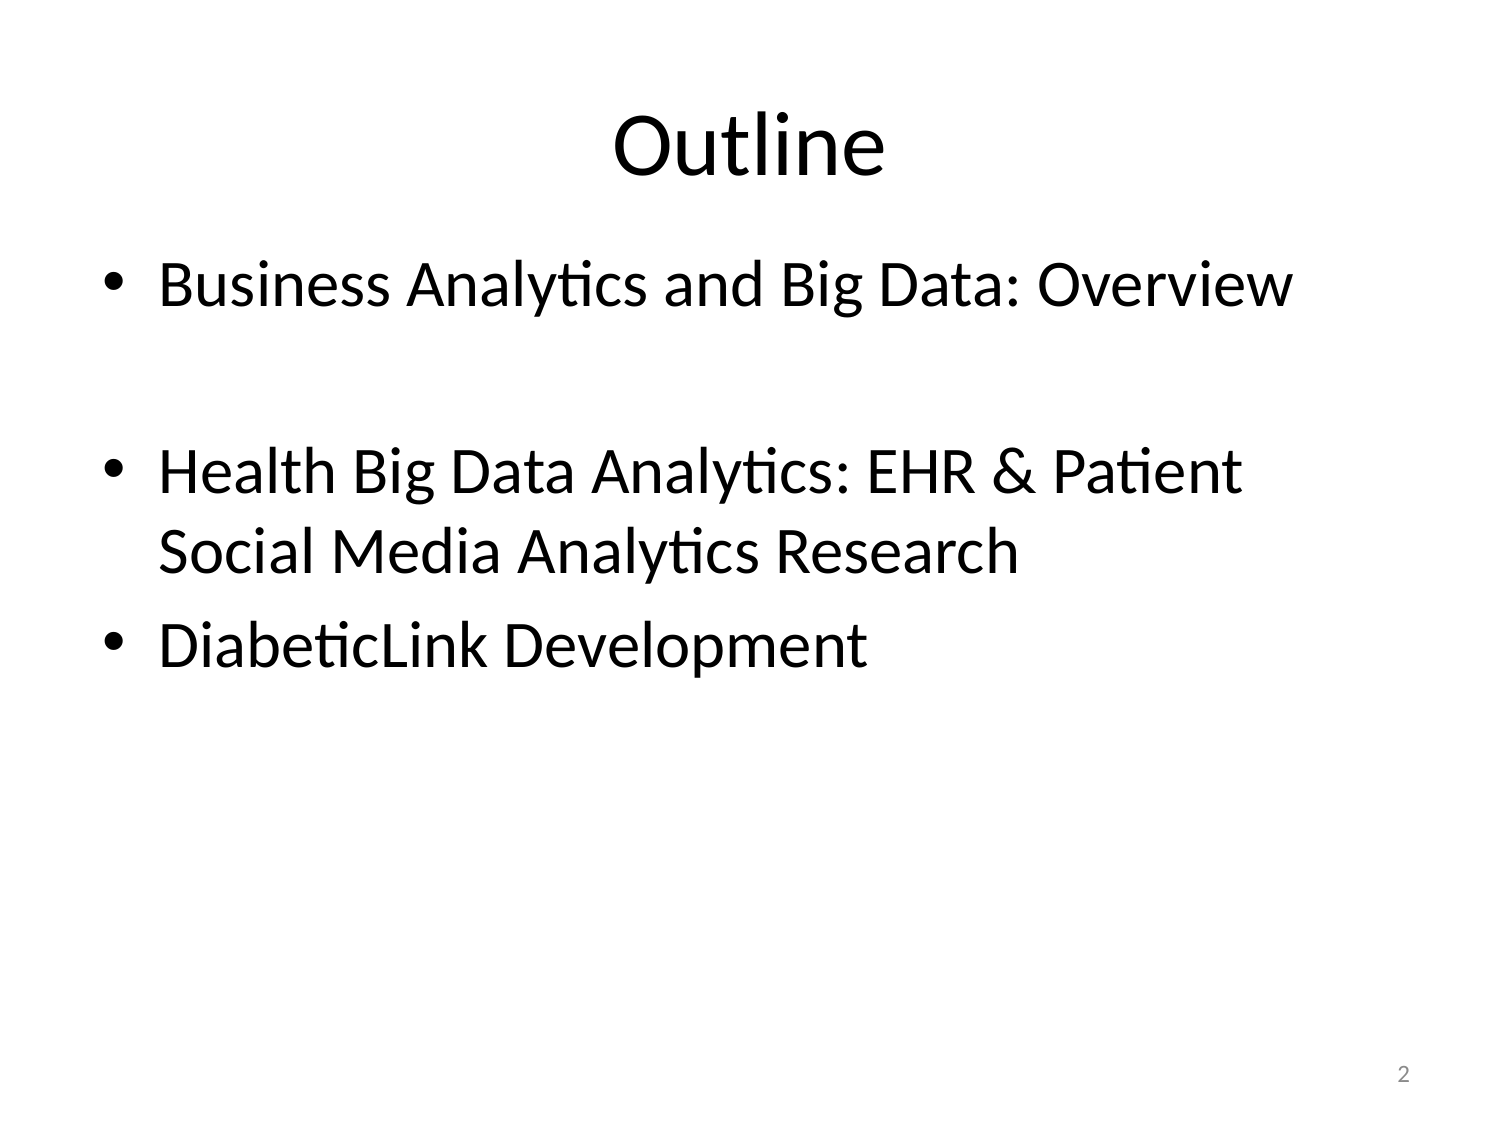

# Outline
Business Analytics and Big Data: Overview

Health Big Data Analytics: EHR & Patient Social Media Analytics Research
DiabeticLink Development
2